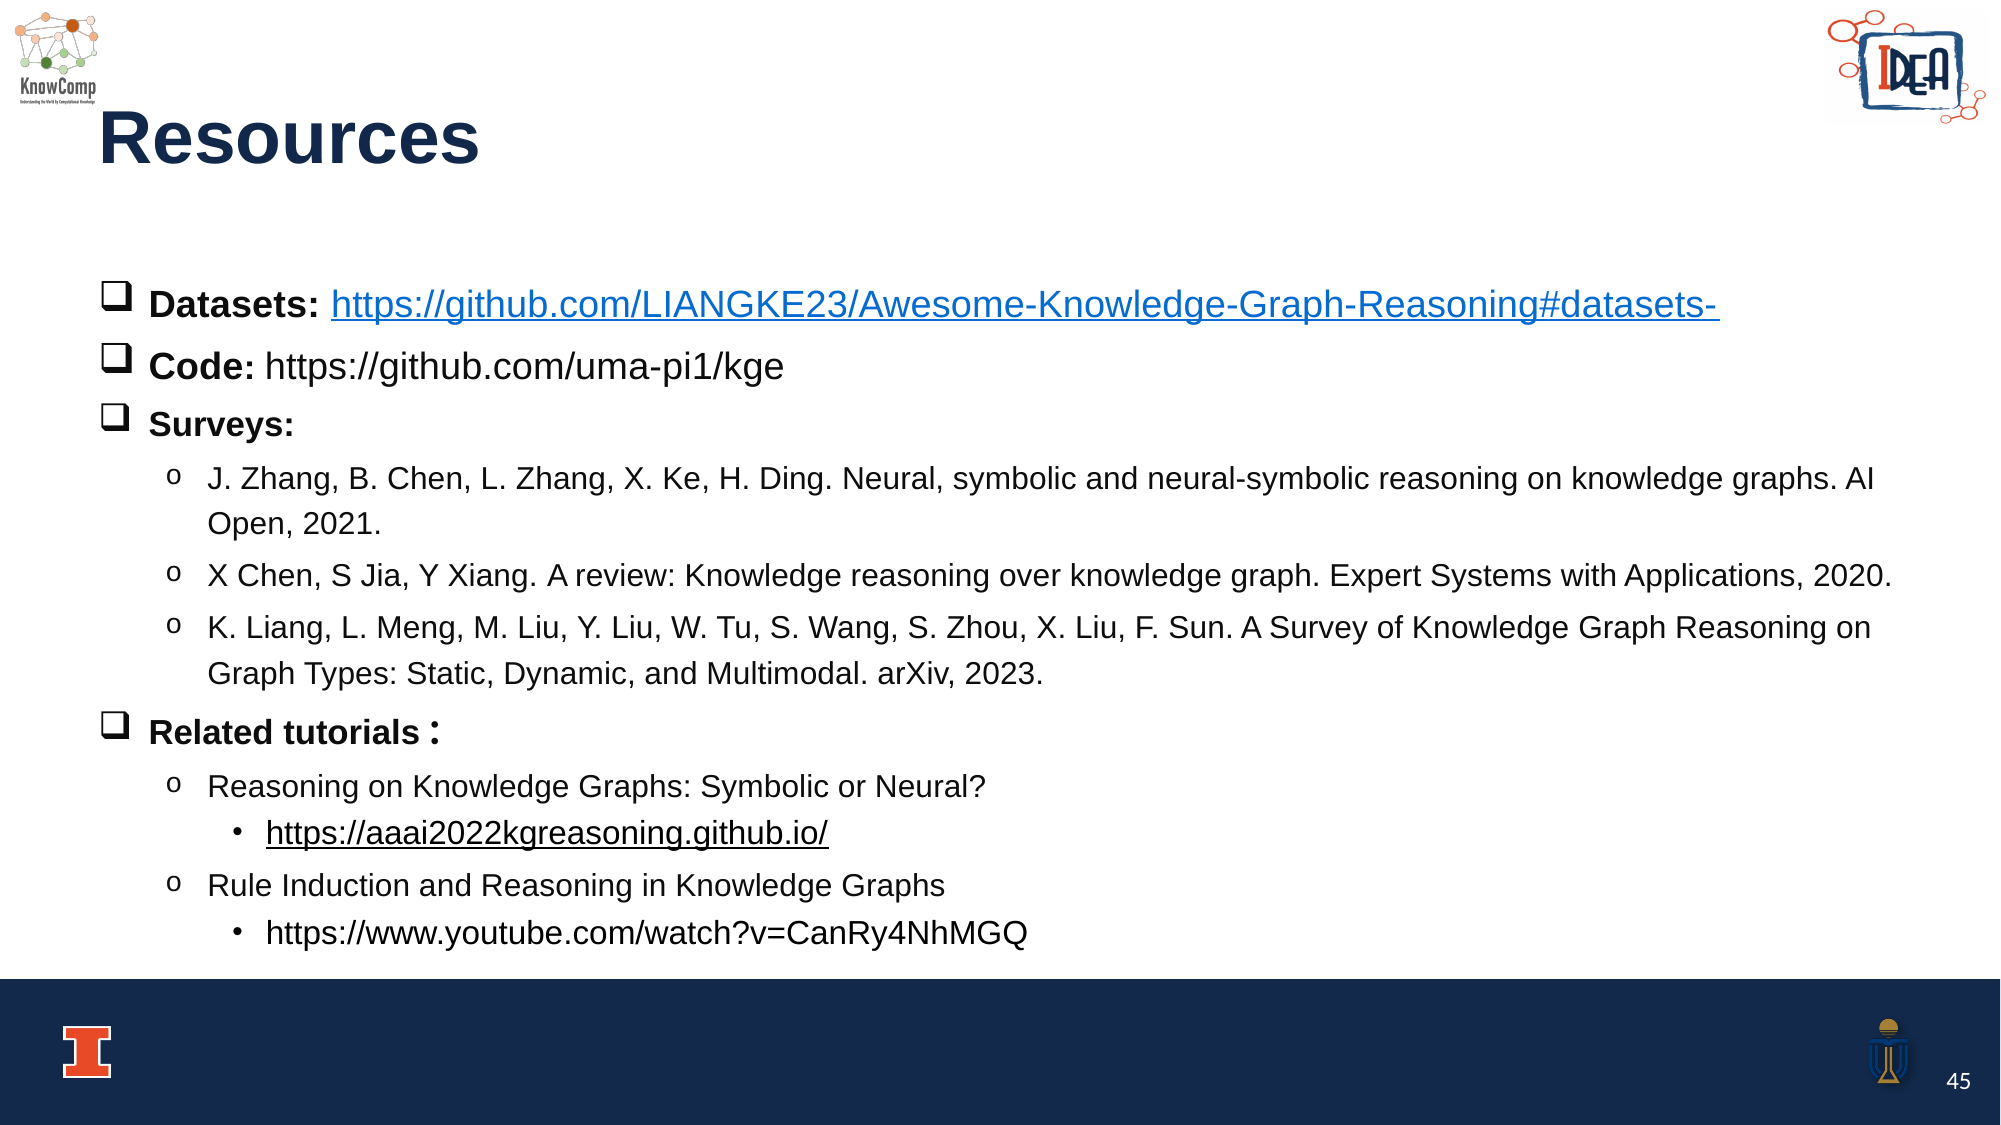

# Resources
Datasets: https://github.com/LIANGKE23/Awesome-Knowledge-Graph-Reasoning#datasets-
Code: https://github.com/uma-pi1/kge
Surveys:
J. Zhang, B. Chen, L. Zhang, X. Ke, H. Ding. Neural, symbolic and neural-symbolic reasoning on knowledge graphs. AI Open, 2021.
X Chen, S Jia, Y Xiang. A review: Knowledge reasoning over knowledge graph. Expert Systems with Applications, 2020.
K. Liang, L. Meng, M. Liu, Y. Liu, W. Tu, S. Wang, S. Zhou, X. Liu, F. Sun. A Survey of Knowledge Graph Reasoning on Graph Types: Static, Dynamic, and Multimodal. arXiv, 2023.
Related tutorials：
Reasoning on Knowledge Graphs: Symbolic or Neural?
https://aaai2022kgreasoning.github.io/
Rule Induction and Reasoning in Knowledge Graphs
https://www.youtube.com/watch?v=CanRy4NhMGQ
45